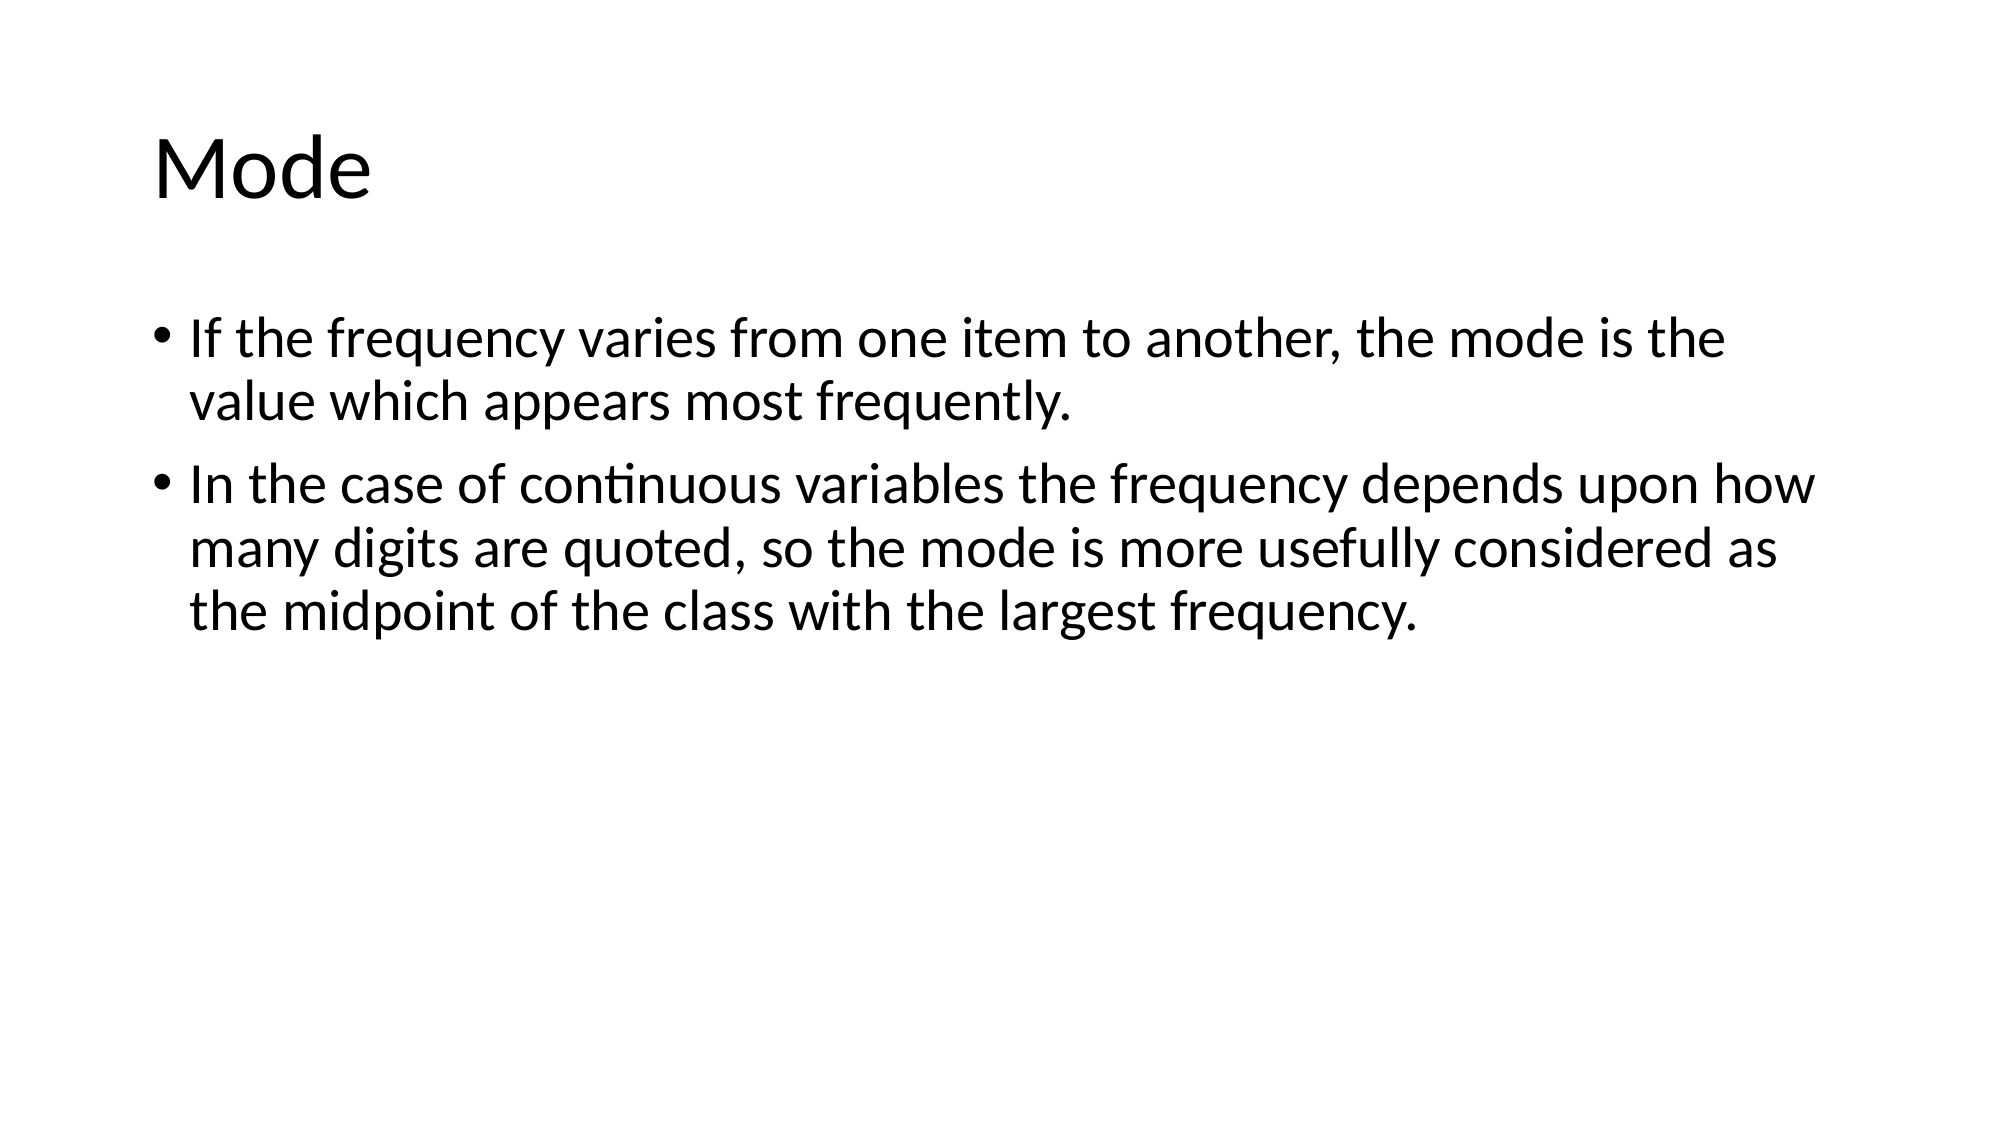

# Mode
If the frequency varies from one item to another, the mode is the value which appears most frequently.
In the case of continuous variables the frequency depends upon how many digits are quoted, so the mode is more usefully considered as the midpoint of the class with the largest frequency.